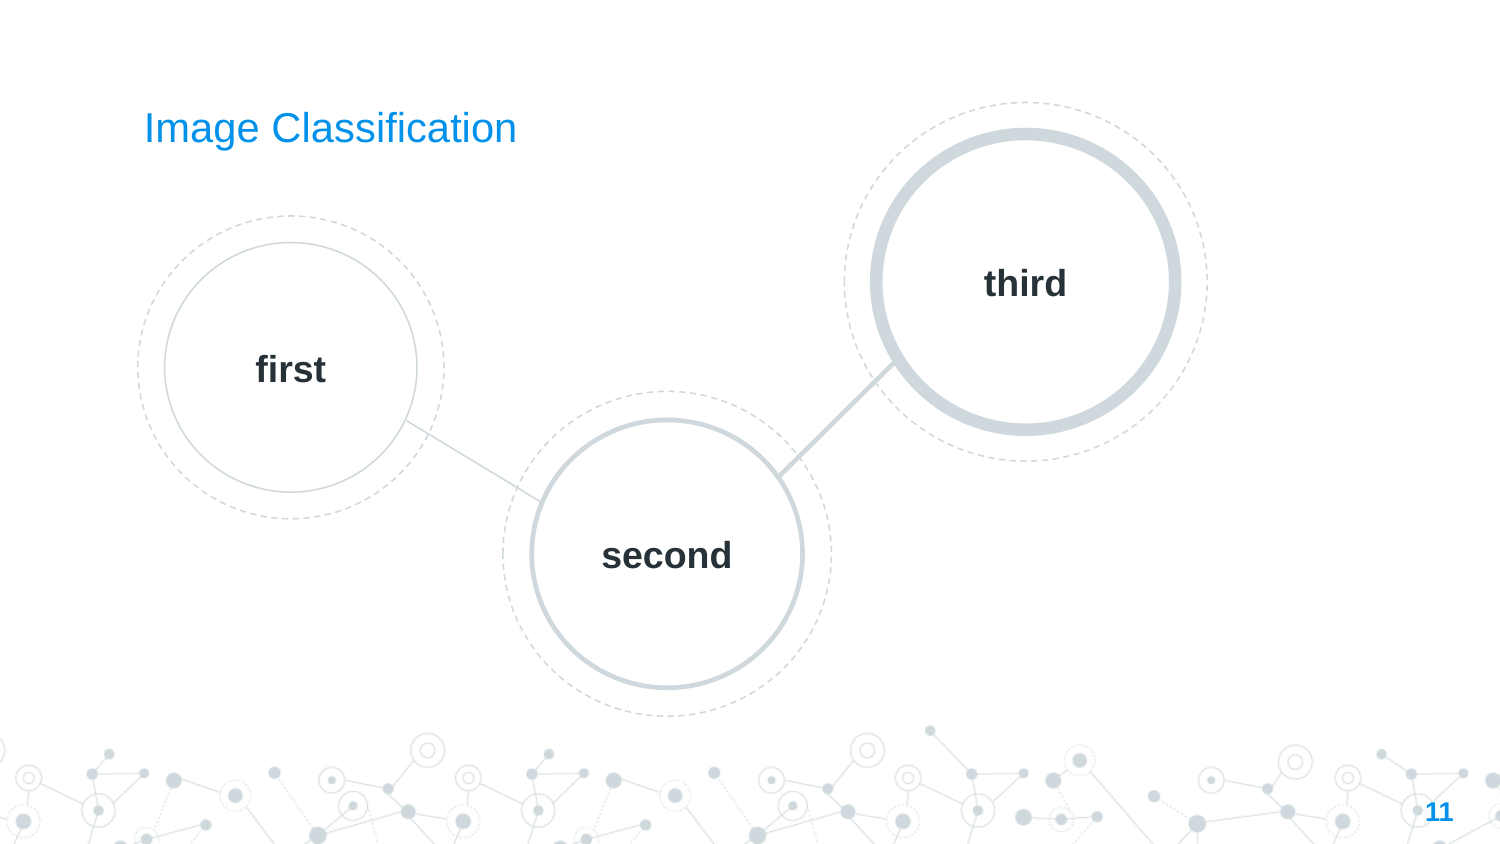

# Image Classification

third

first

second
11